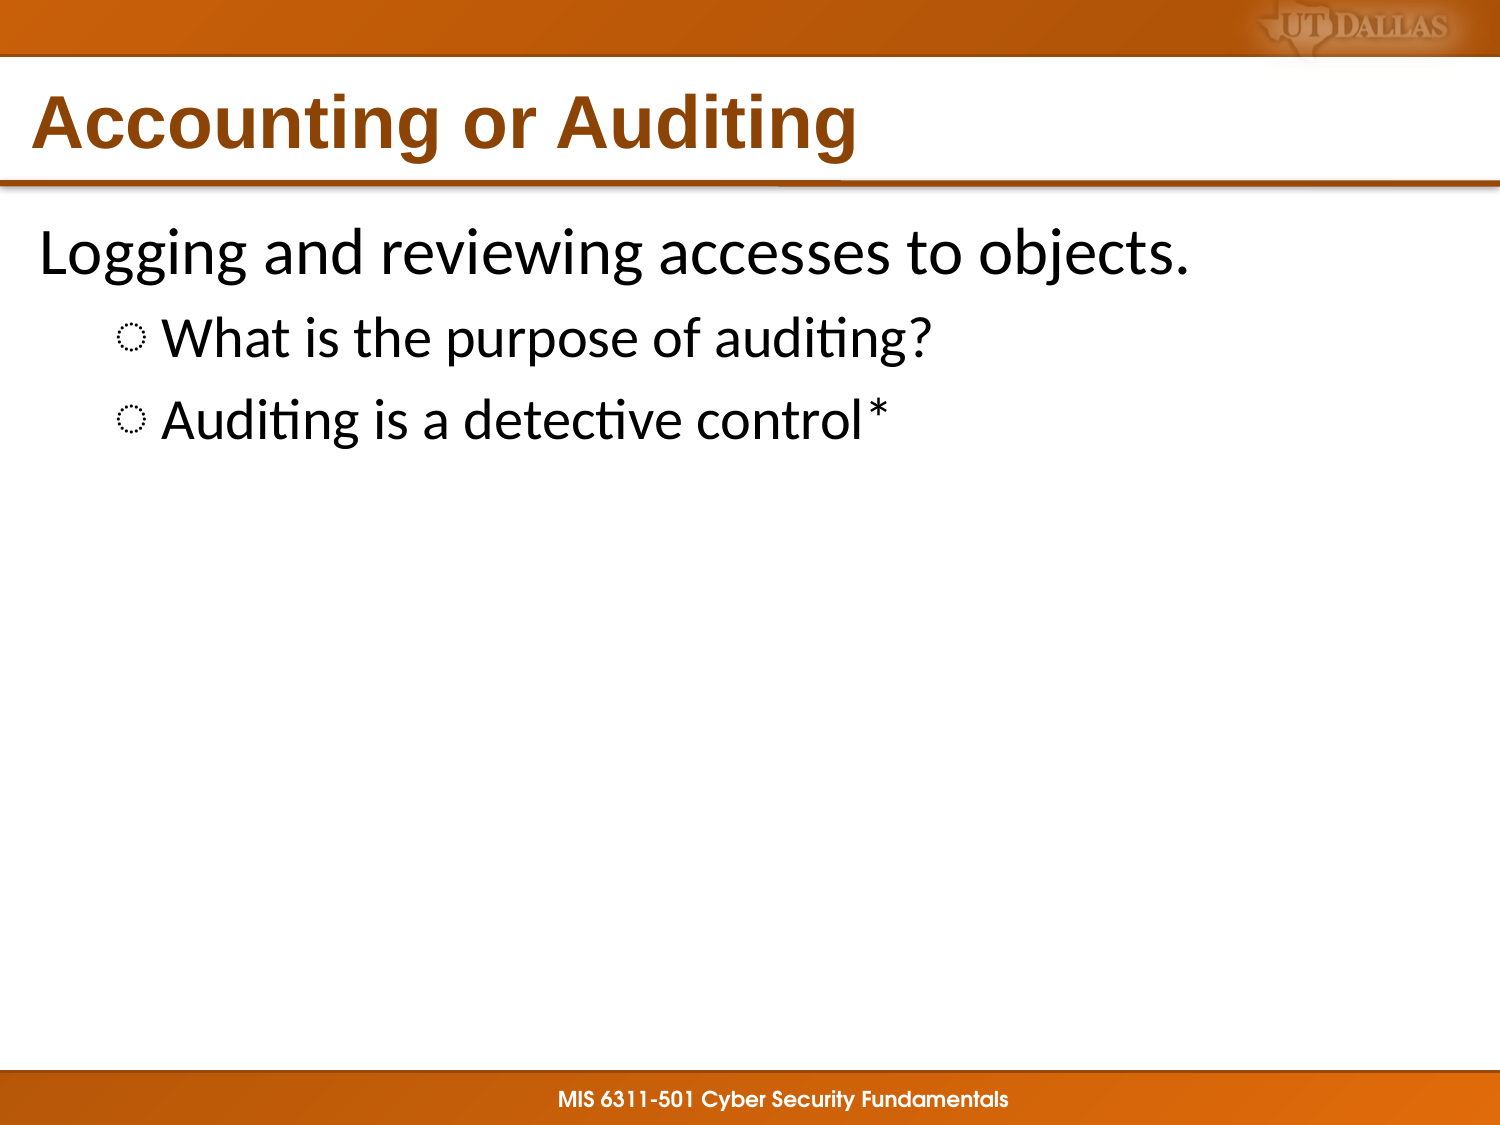

# Accounting or Auditing
Logging and reviewing accesses to objects.
What is the purpose of auditing?
Auditing is a detective control*